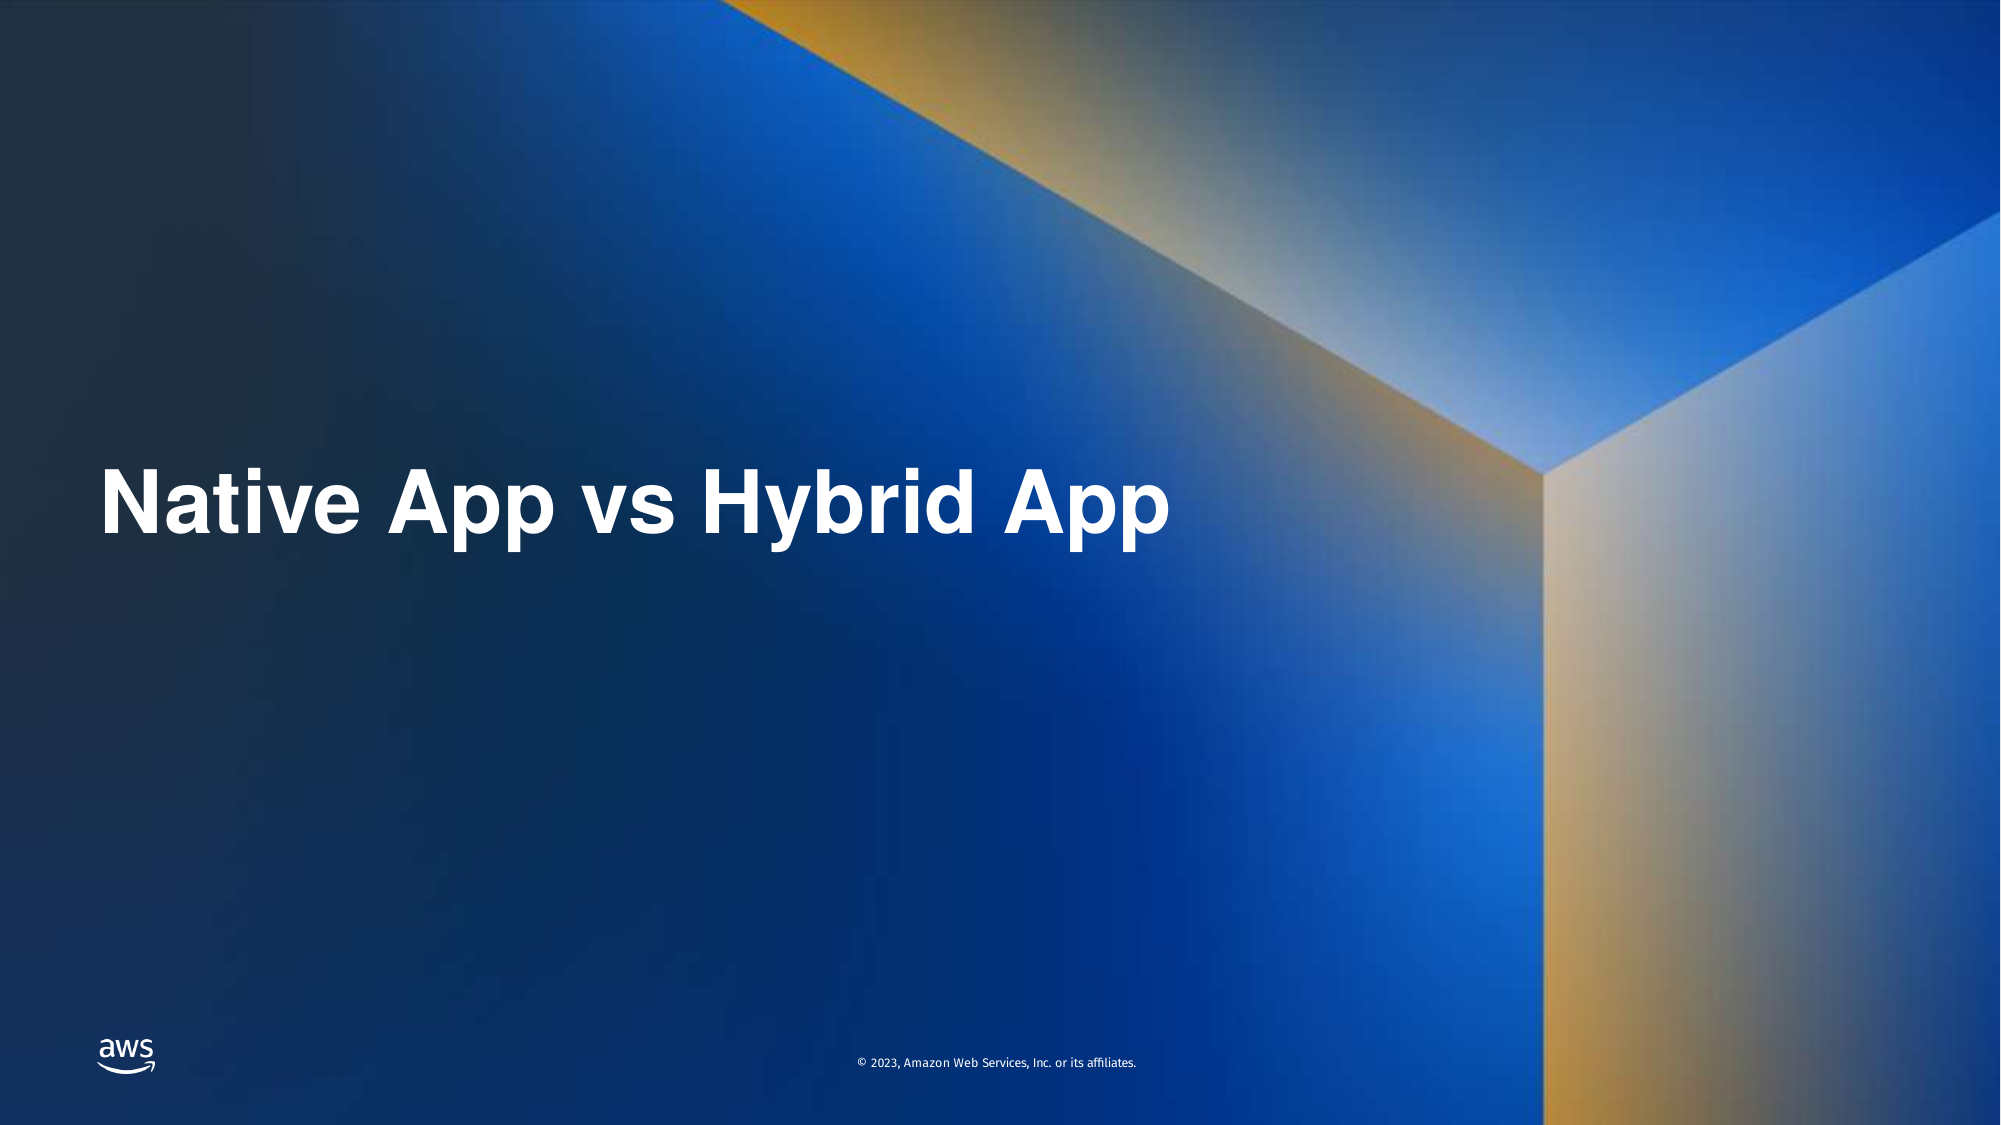

# Native App vs Hybrid App
© 2023, Amazon Web Services, Inc. or its affiliates.